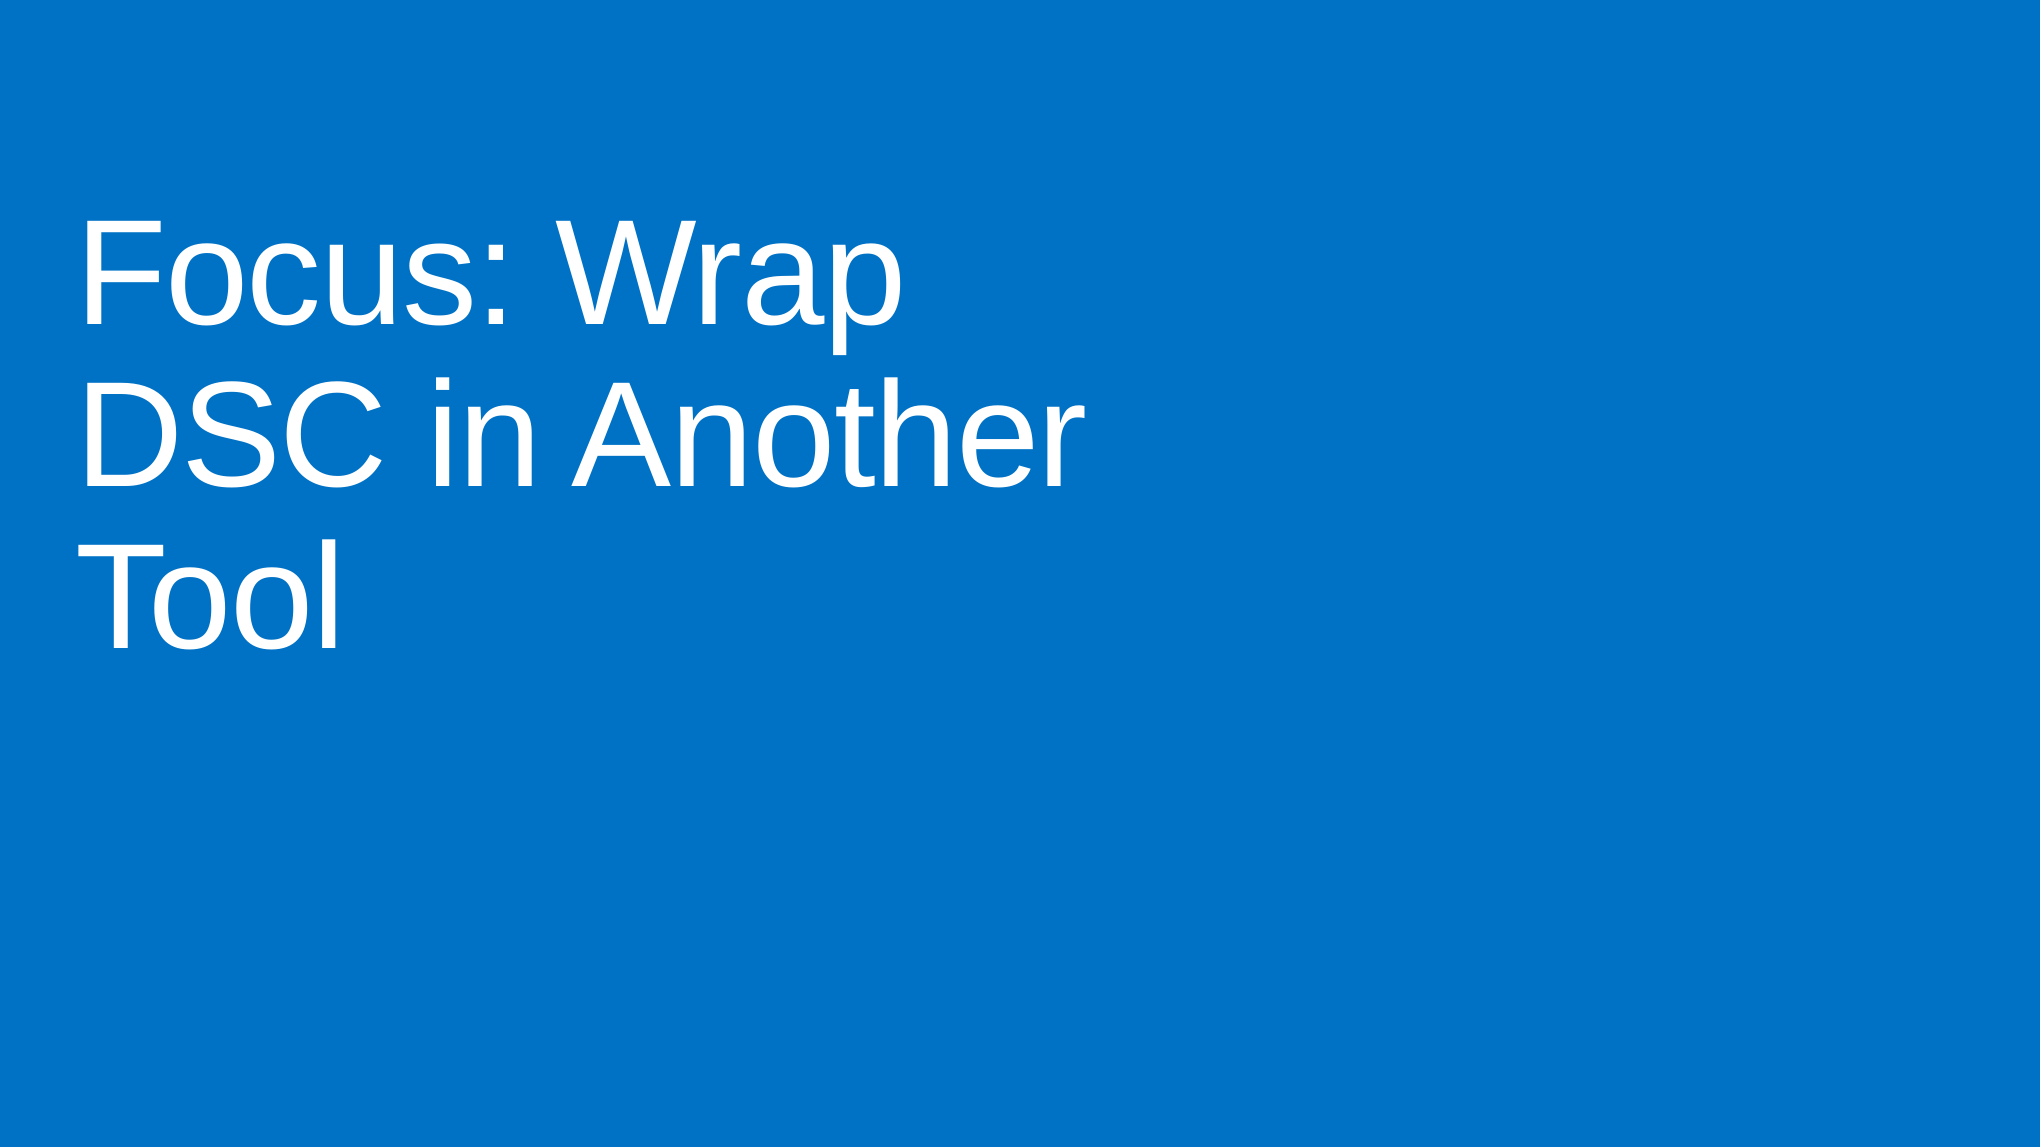

# Focus: Wrap DSC in Another Tool